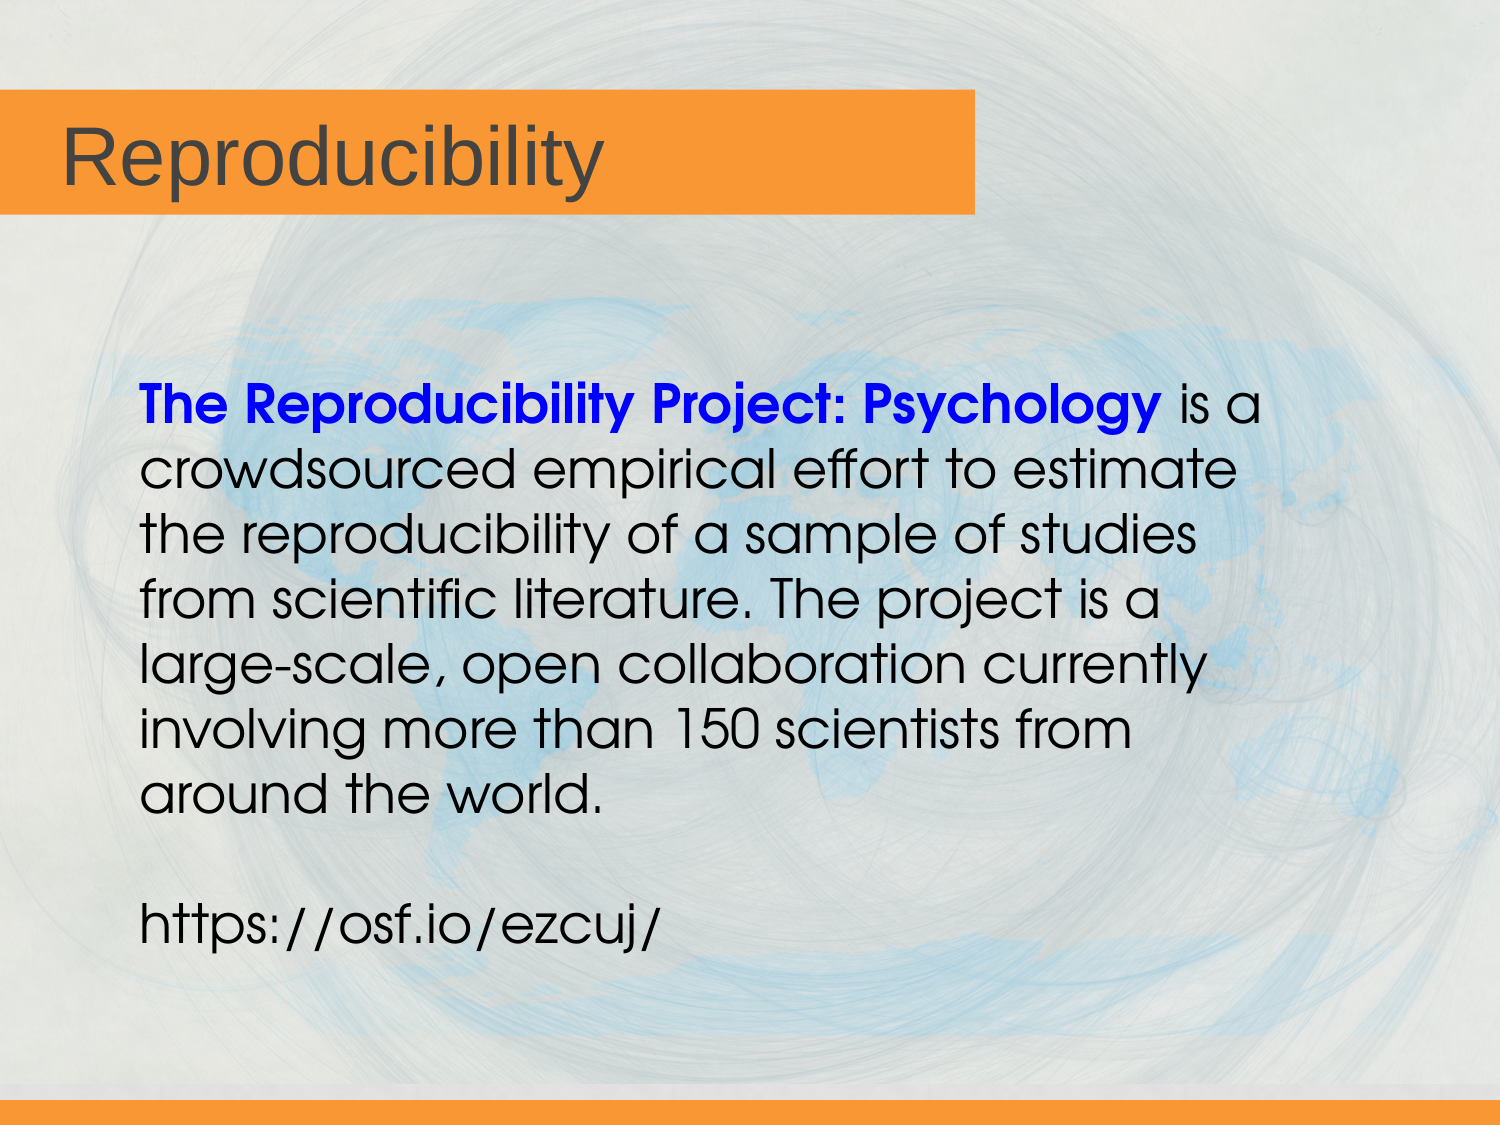

# Reproducibility
The Reproducibility Project: Psychology is a crowdsourced empirical effort to estimate the reproducibility of a sample of studies from scientific literature. The project is a large-scale, open collaboration currently involving more than 150 scientists from around the world.

https://osf.io/ezcuj/